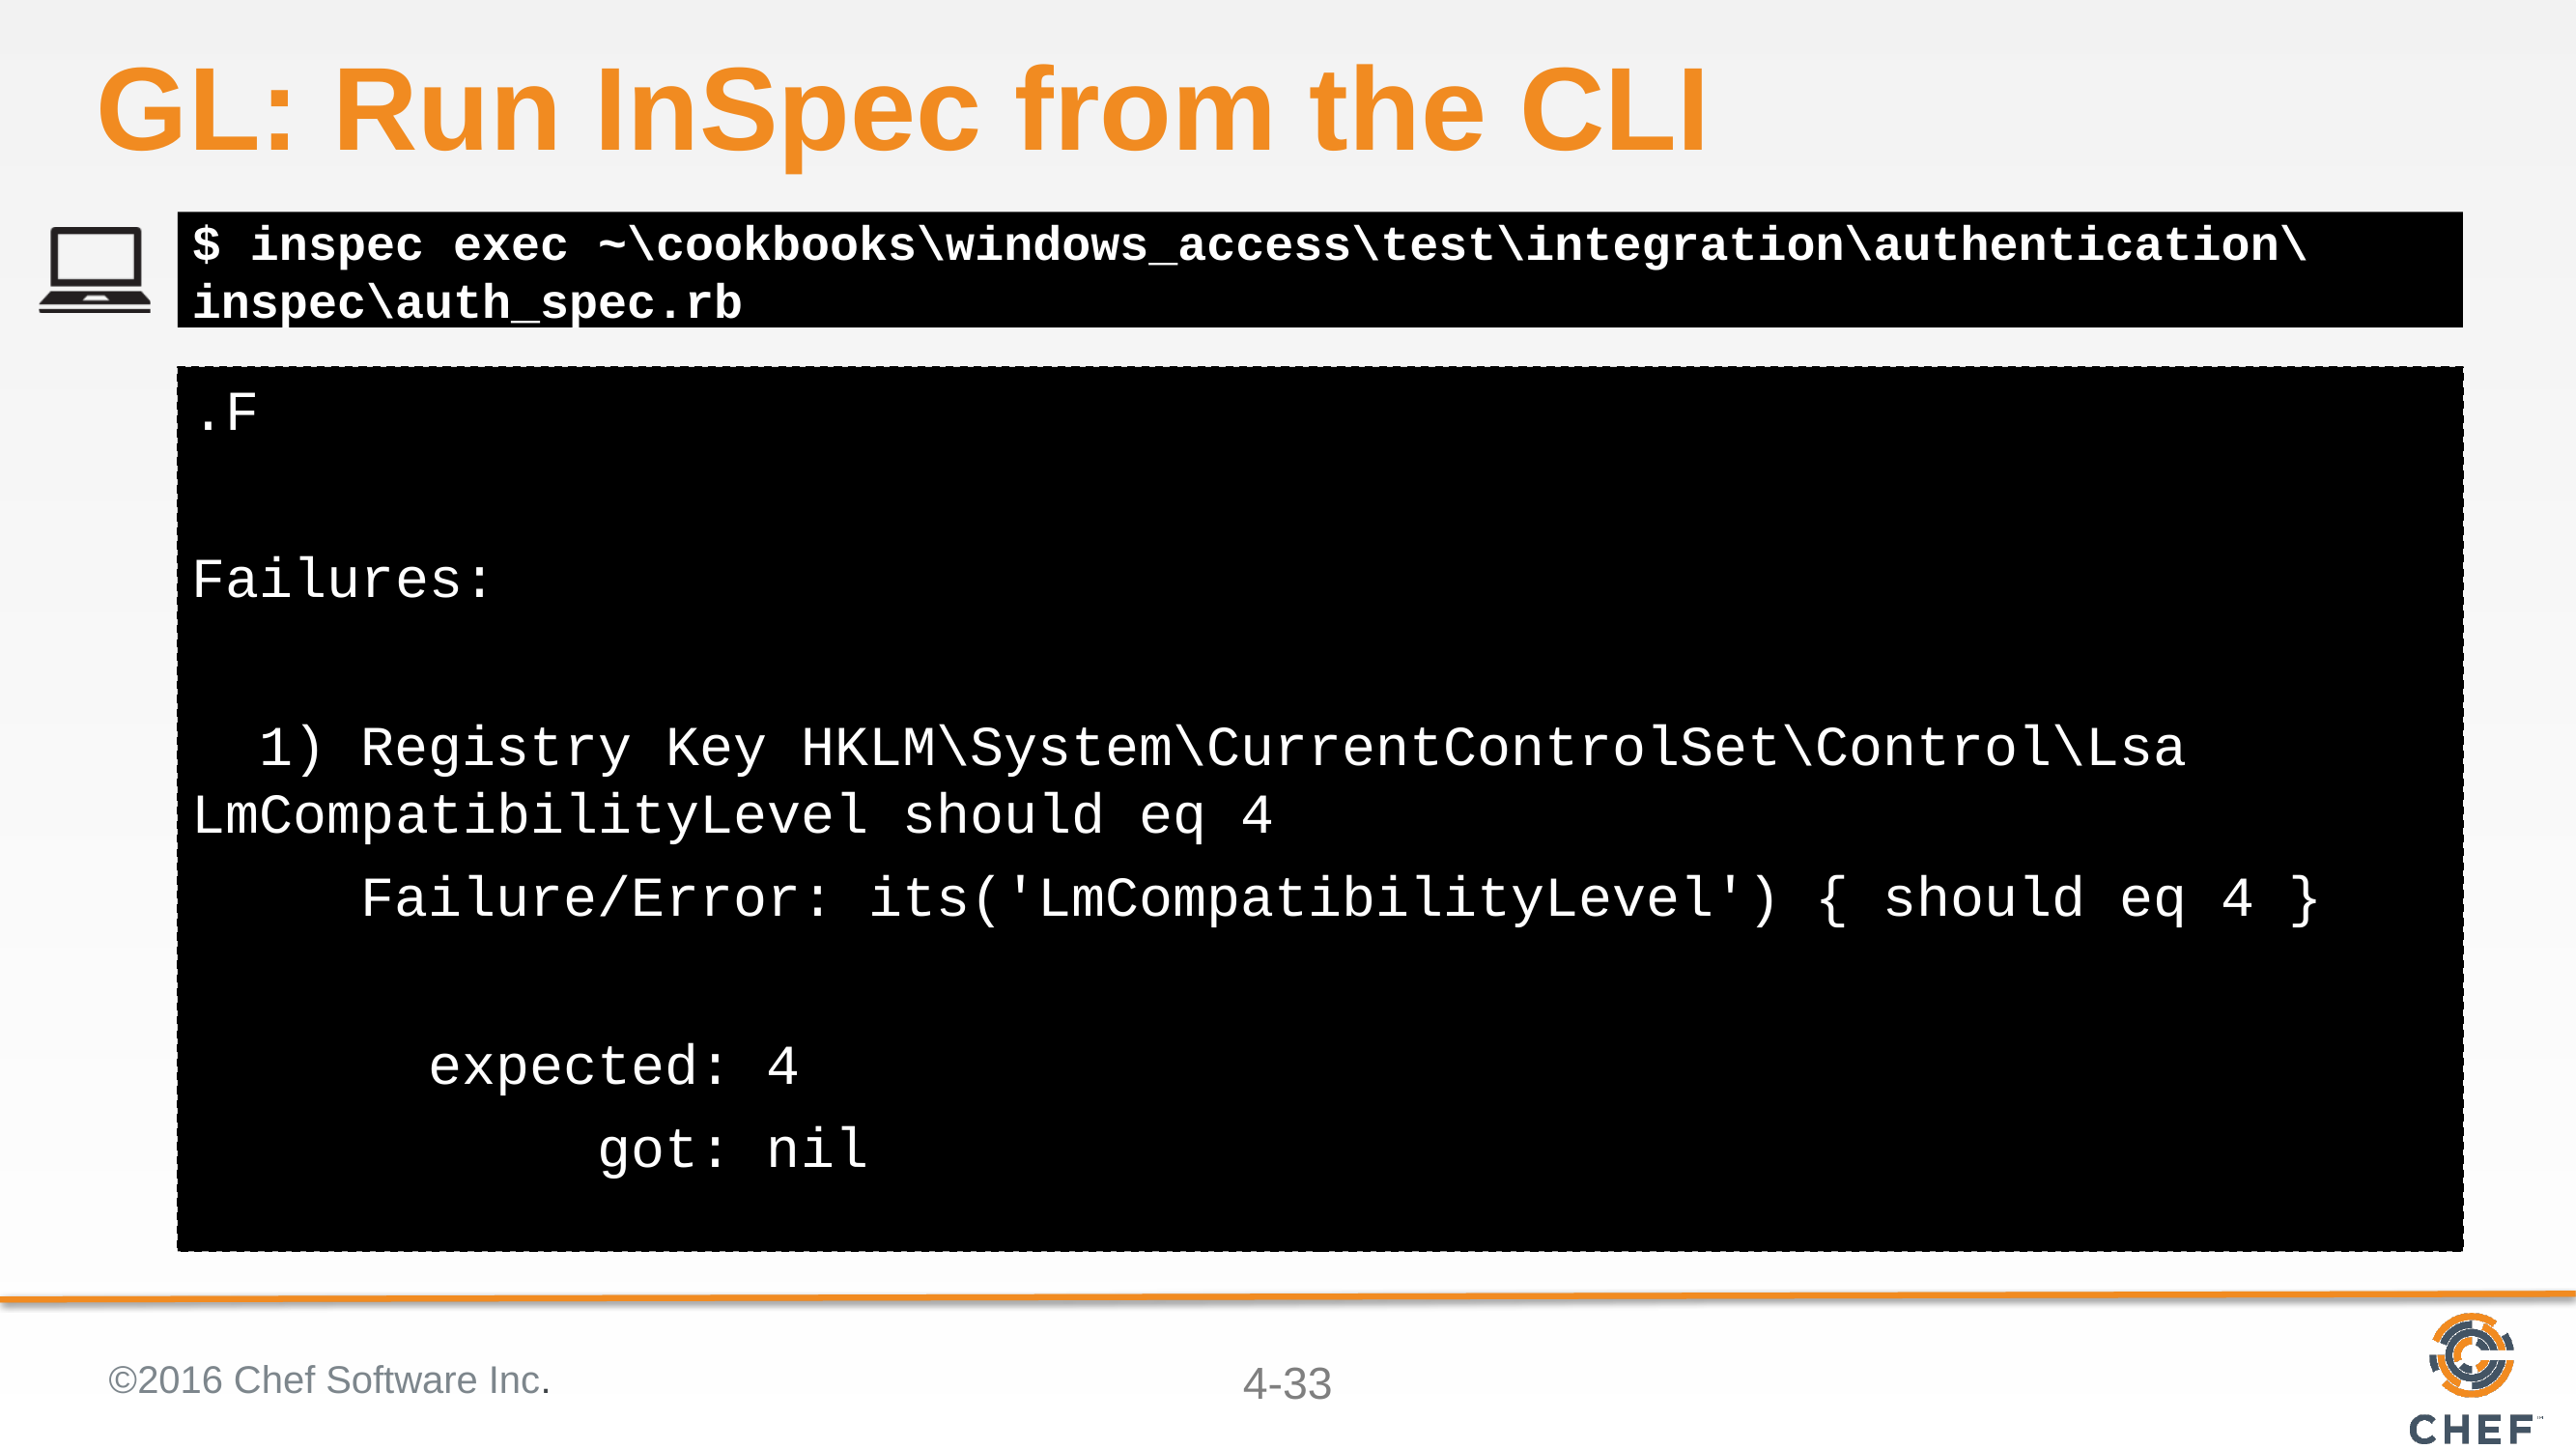

# GL: Run InSpec from the CLI
$ inspec exec ~\cookbooks\windows_access\test\integration\authentication\inspec\auth_spec.rb
.F

Failures:

  1) Registry Key HKLM\System\CurrentControlSet\Control\Lsa LmCompatibilityLevel should eq 4
     Failure/Error: its('LmCompatibilityLevel') { should eq 4 }

       expected: 4
            got: nil